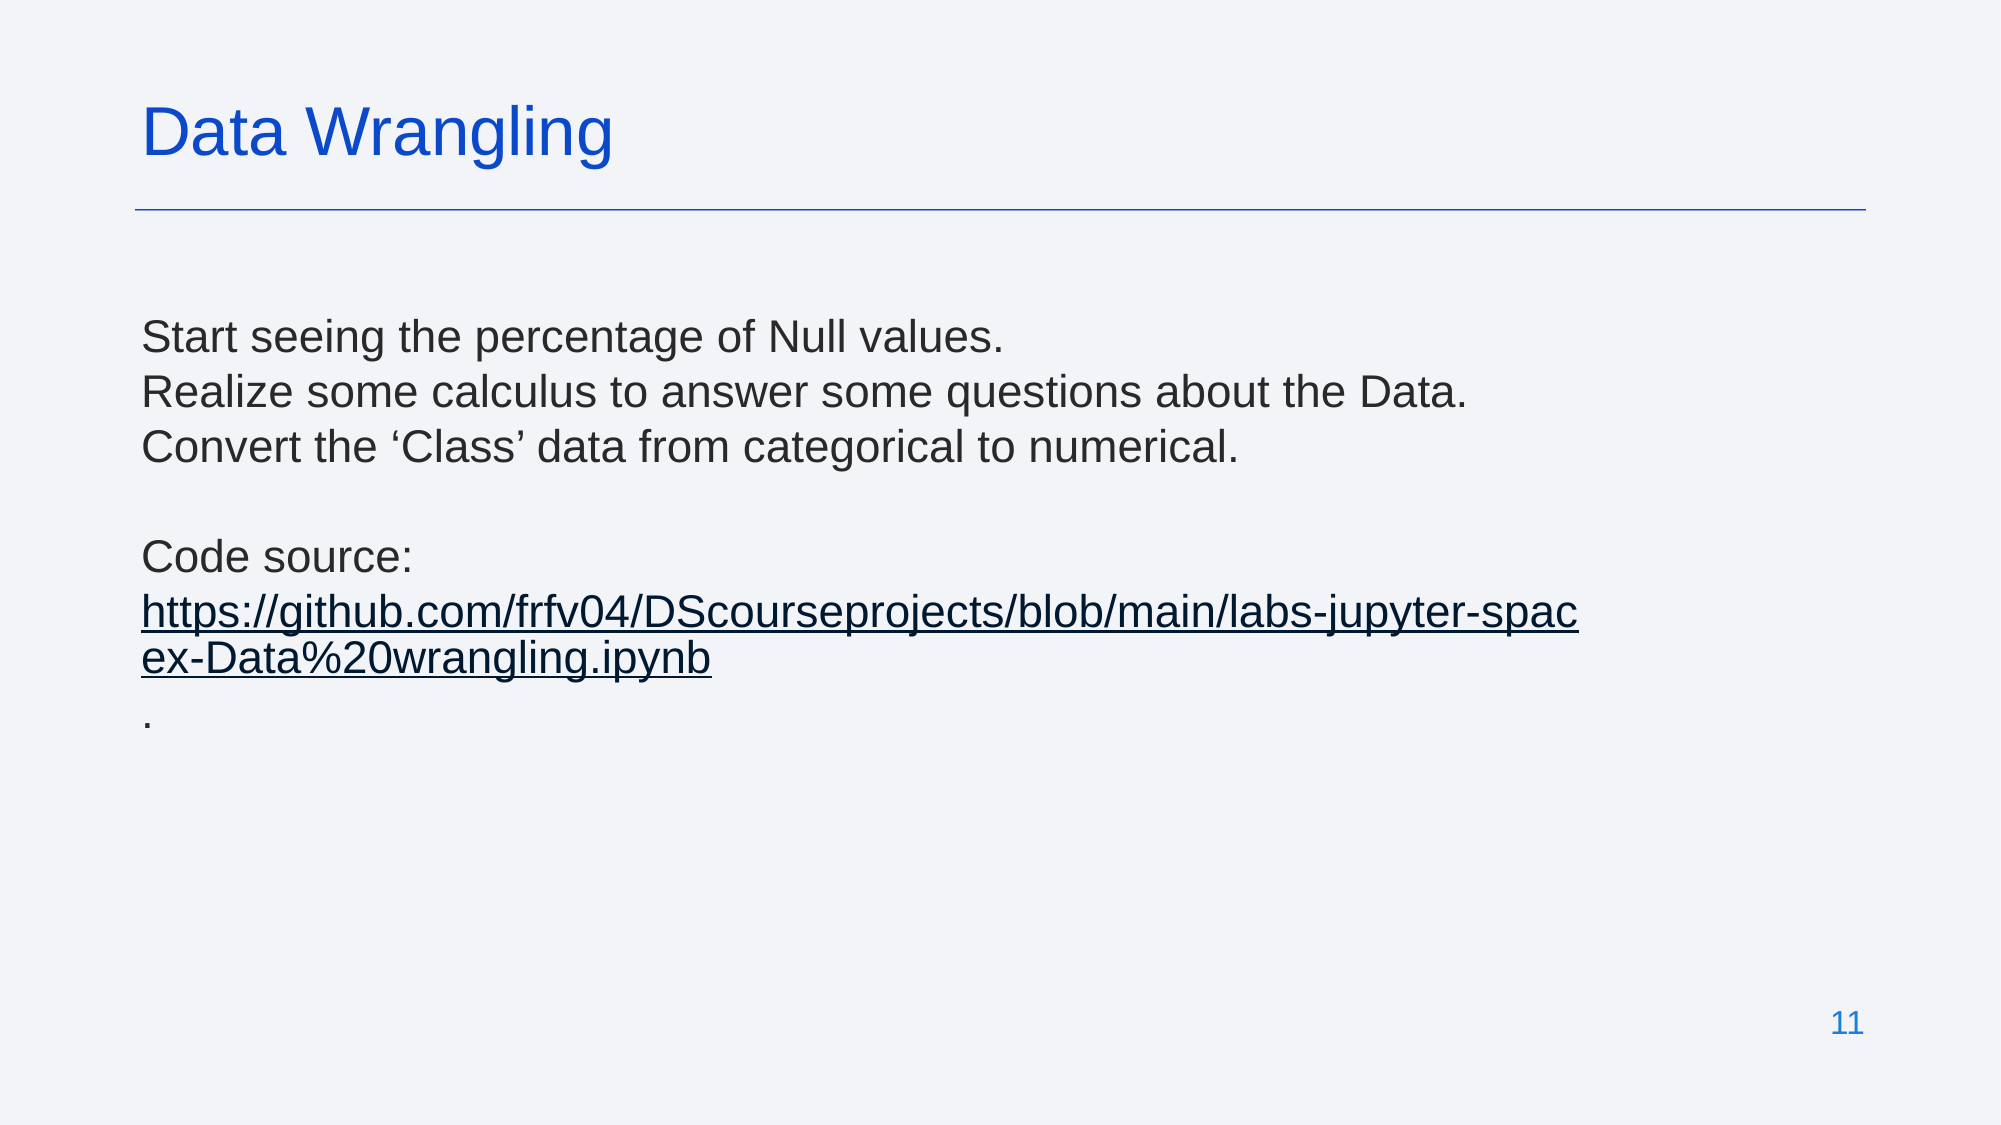

Data Wrangling
Start seeing the percentage of Null values.
Realize some calculus to answer some questions about the Data.
Convert the ‘Class’ data from categorical to numerical.

Code source: https://github.com/frfv04/DScourseprojects/blob/main/labs-jupyter-spacex-Data%20wrangling.ipynb.

11